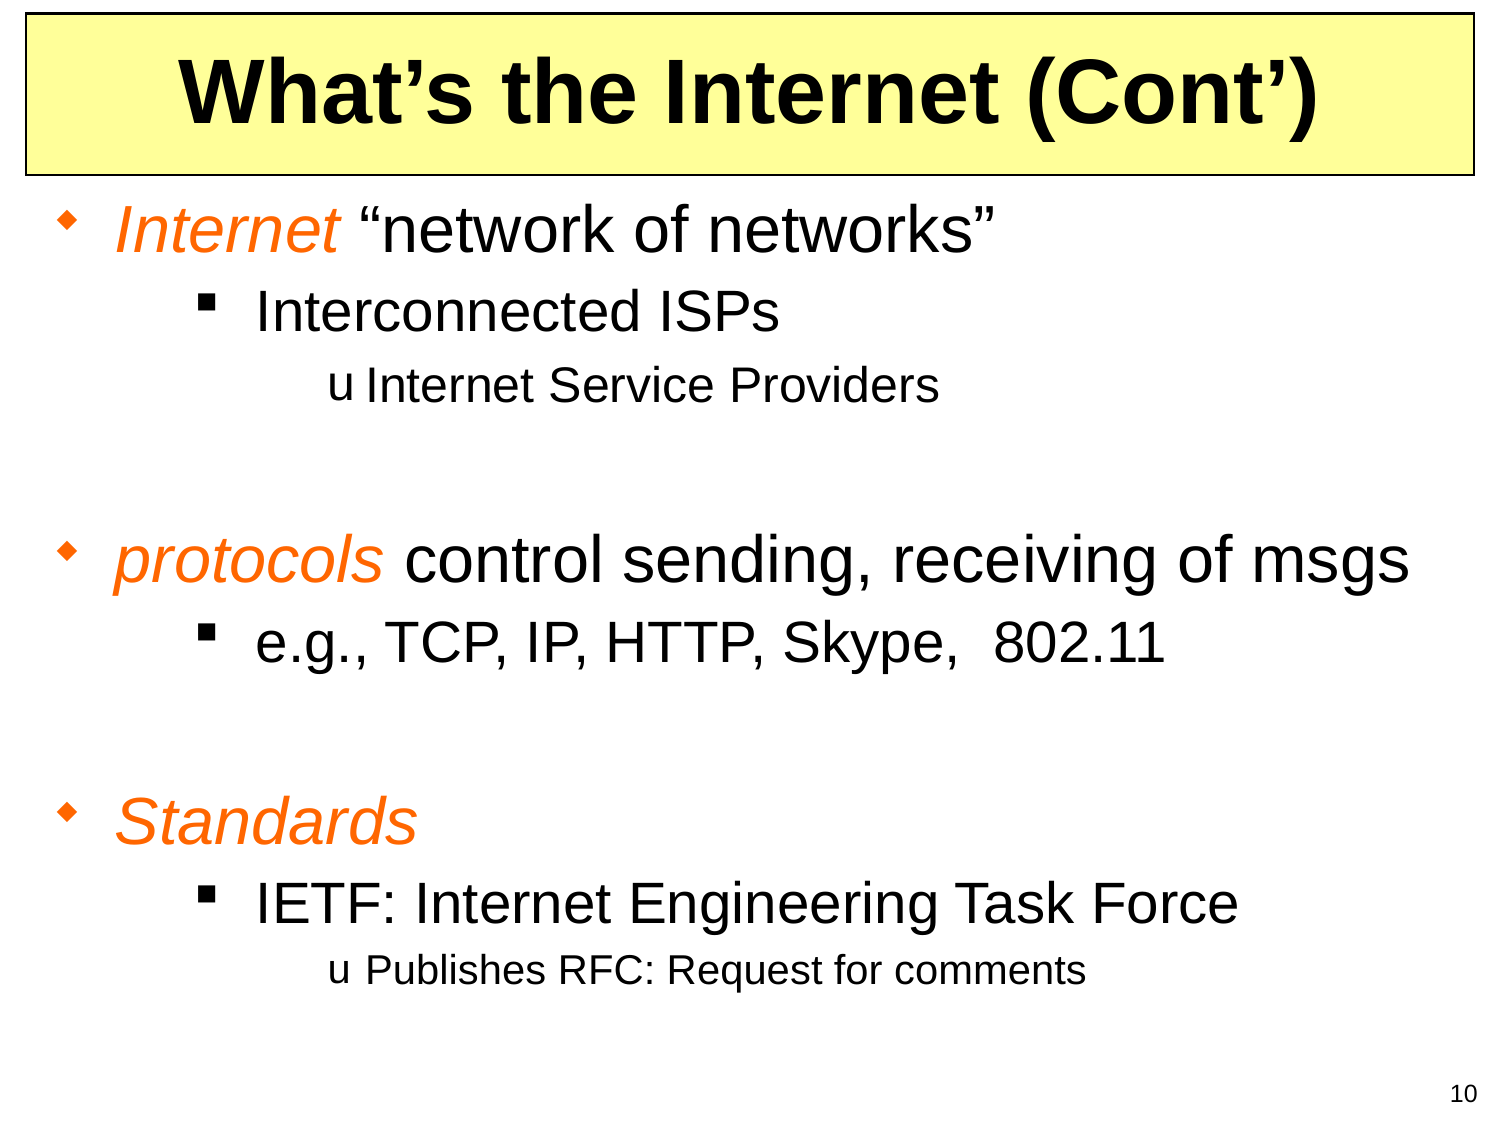

# What’s the Internet (Cont’)

Internet “network of networks”
Interconnected ISPs
Internet Service Providers

protocols control sending, receiving of msgs
e.g., TCP, IP, HTTP, Skype,  802.11

Standards
IETF: Internet Engineering Task Force
Publishes RFC: Request for comments